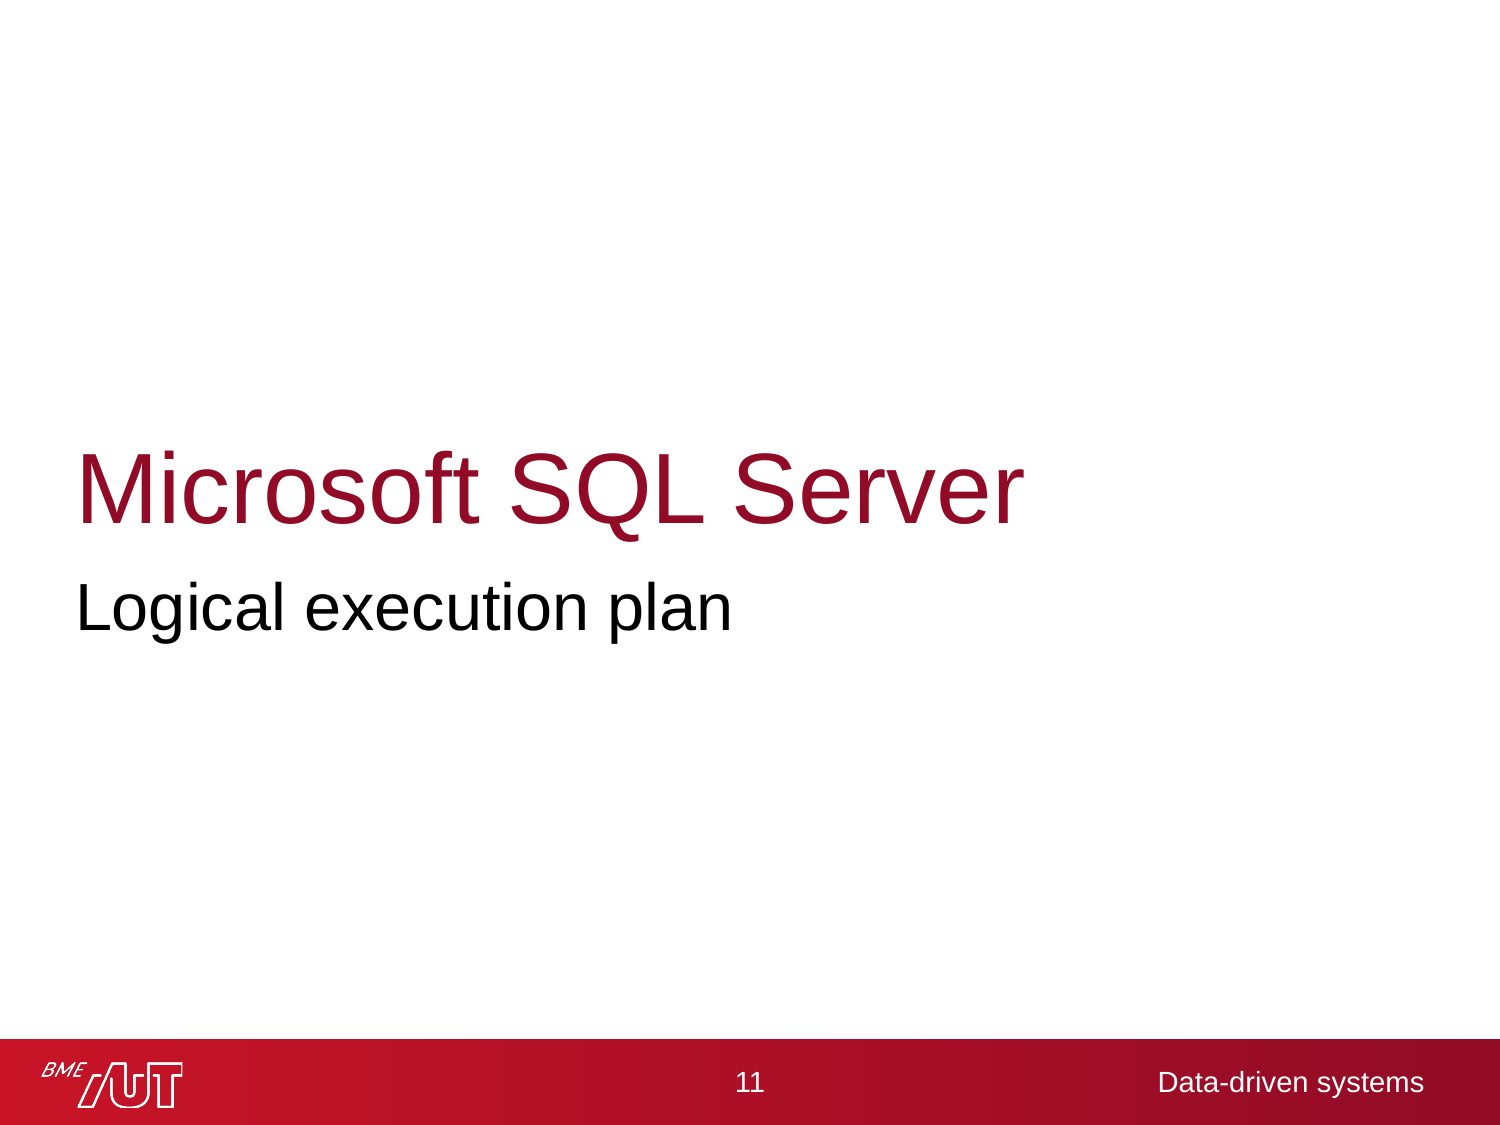

# Microsoft SQL Server
Logical execution plan
11
Data-driven systems